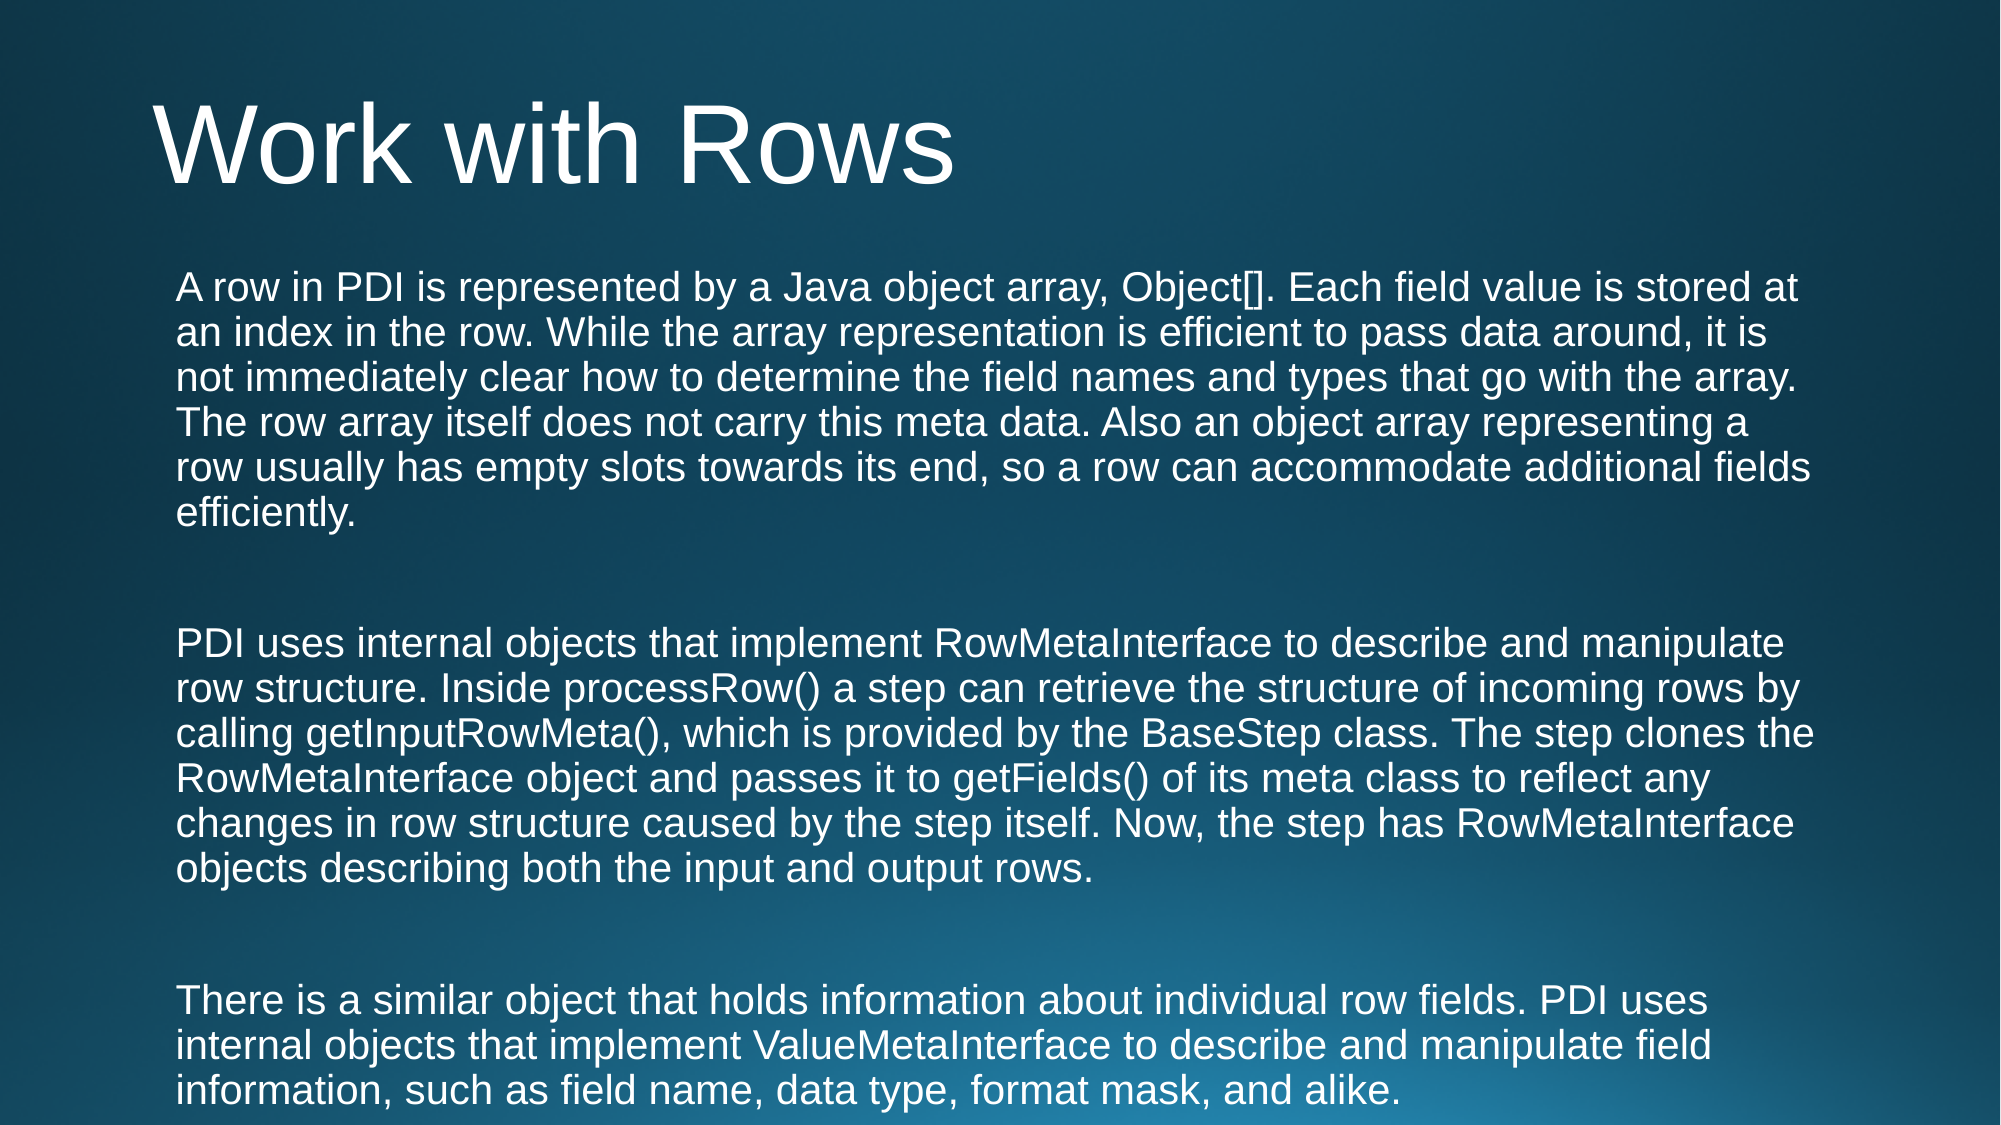

# Work with Rows
A row in PDI is represented by a Java object array, Object[]. Each field value is stored at an index in the row. While the array representation is efficient to pass data around, it is not immediately clear how to determine the field names and types that go with the array. The row array itself does not carry this meta data. Also an object array representing a row usually has empty slots towards its end, so a row can accommodate additional fields efficiently.

PDI uses internal objects that implement RowMetaInterface to describe and manipulate row structure. Inside processRow() a step can retrieve the structure of incoming rows by calling getInputRowMeta(), which is provided by the BaseStep class. The step clones the RowMetaInterface object and passes it to getFields() of its meta class to reflect any changes in row structure caused by the step itself. Now, the step has RowMetaInterface objects describing both the input and output rows.

There is a similar object that holds information about individual row fields. PDI uses internal objects that implement ValueMetaInterface to describe and manipulate field information, such as field name, data type, format mask, and alike.